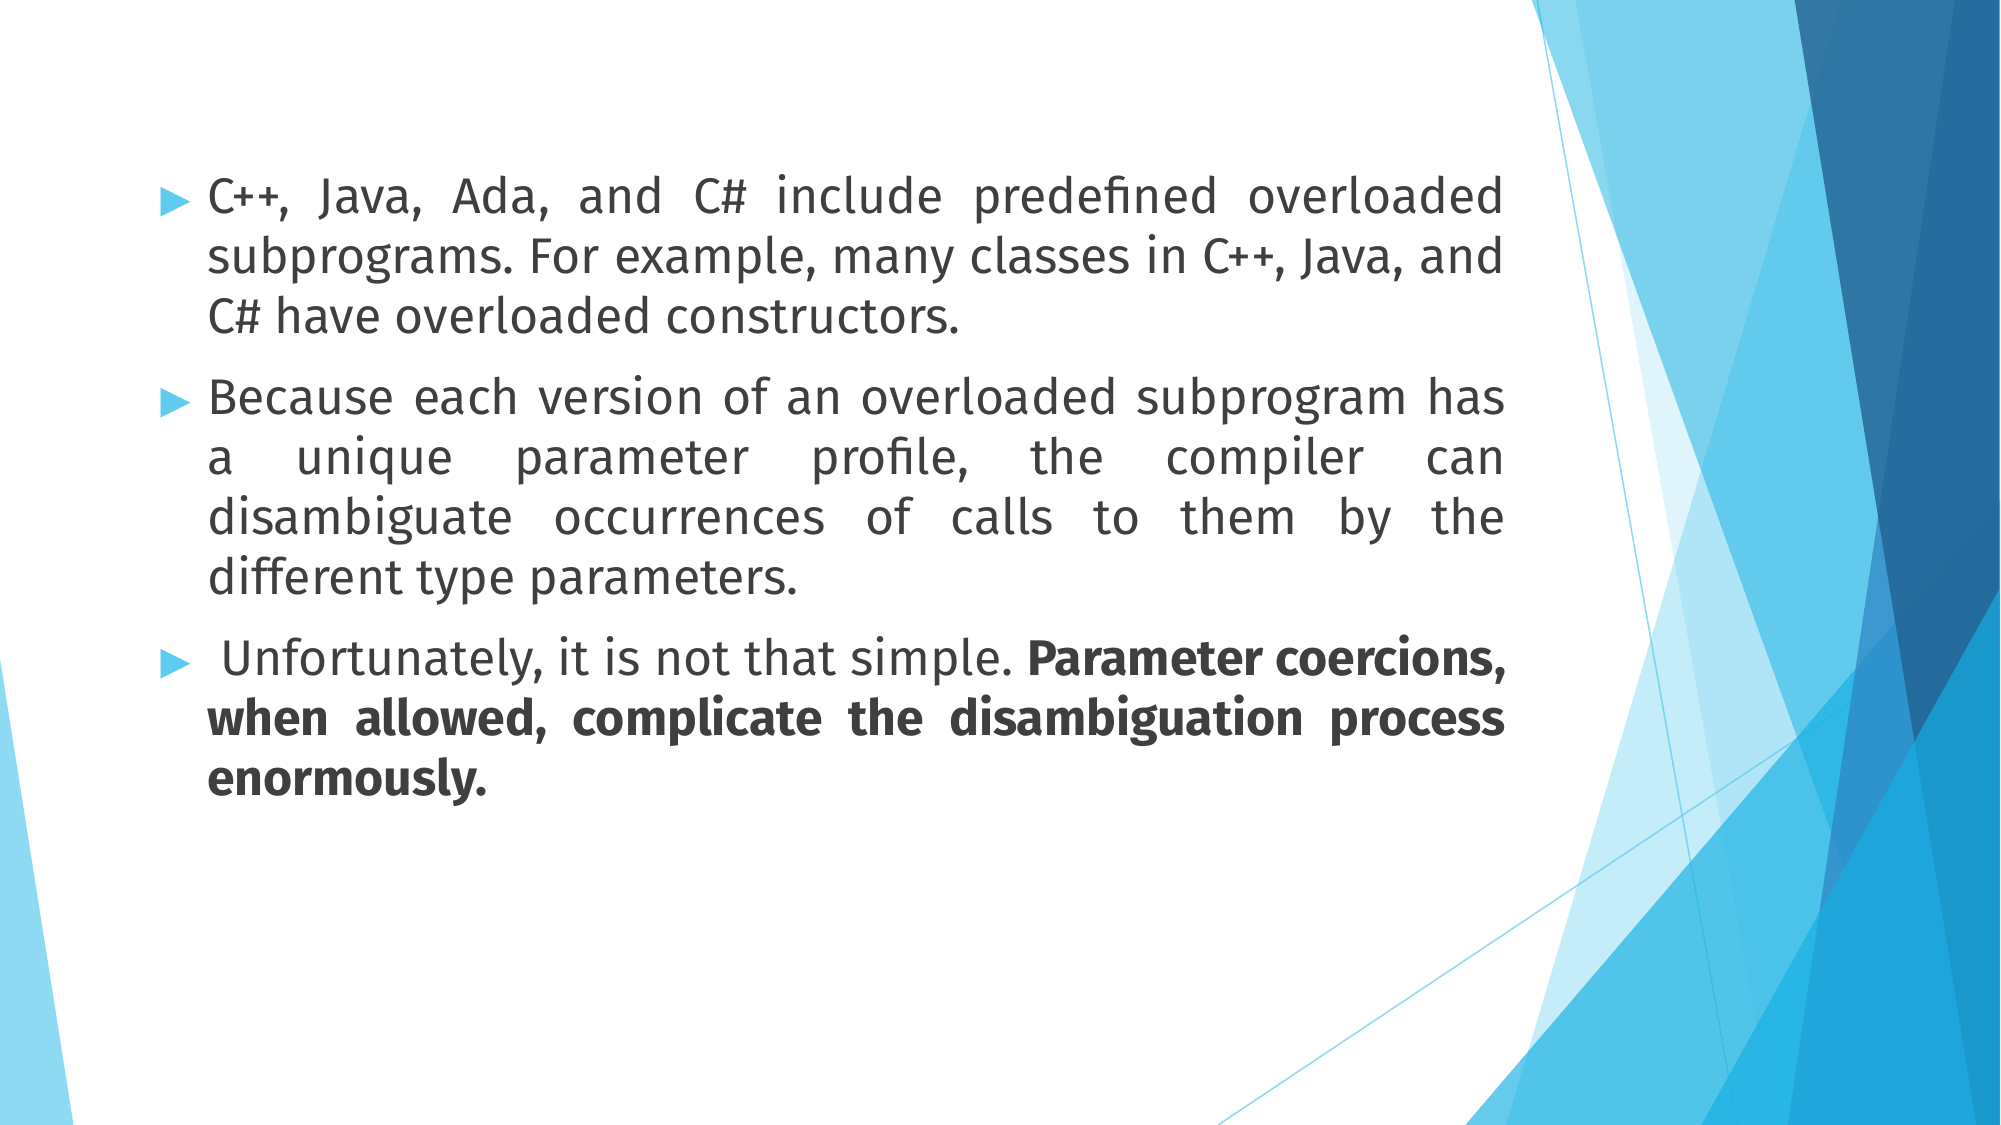

C++, Java, Ada, and C# include predefined overloaded subprograms. For example, many classes in C++, Java, and C# have overloaded constructors.
Because each version of an overloaded subprogram has a unique parameter profile, the compiler can disambiguate occurrences of calls to them by the different type parameters.
 Unfortunately, it is not that simple. Parameter coercions, when allowed, complicate the disambiguation process enormously.